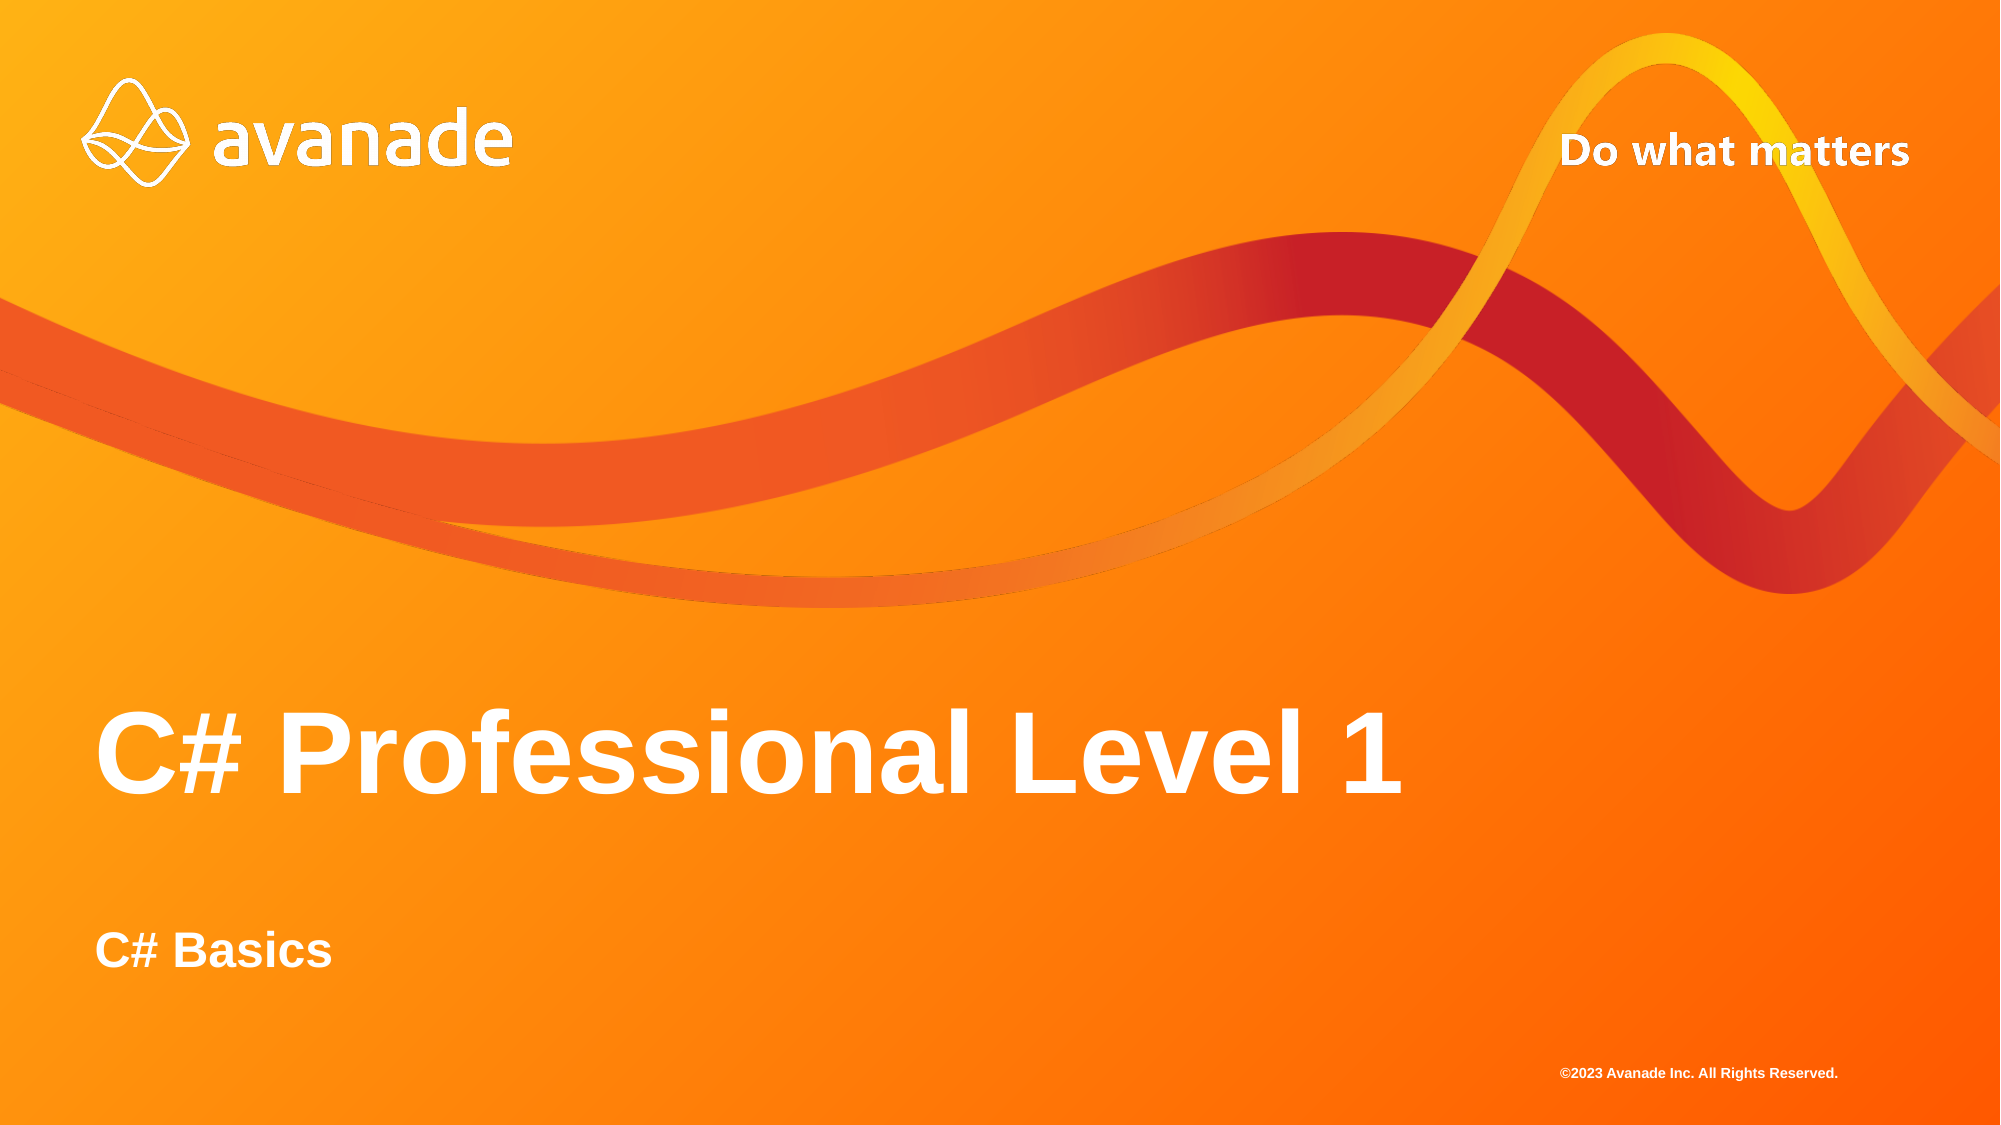

# C# Professional Level 1
C# Basics